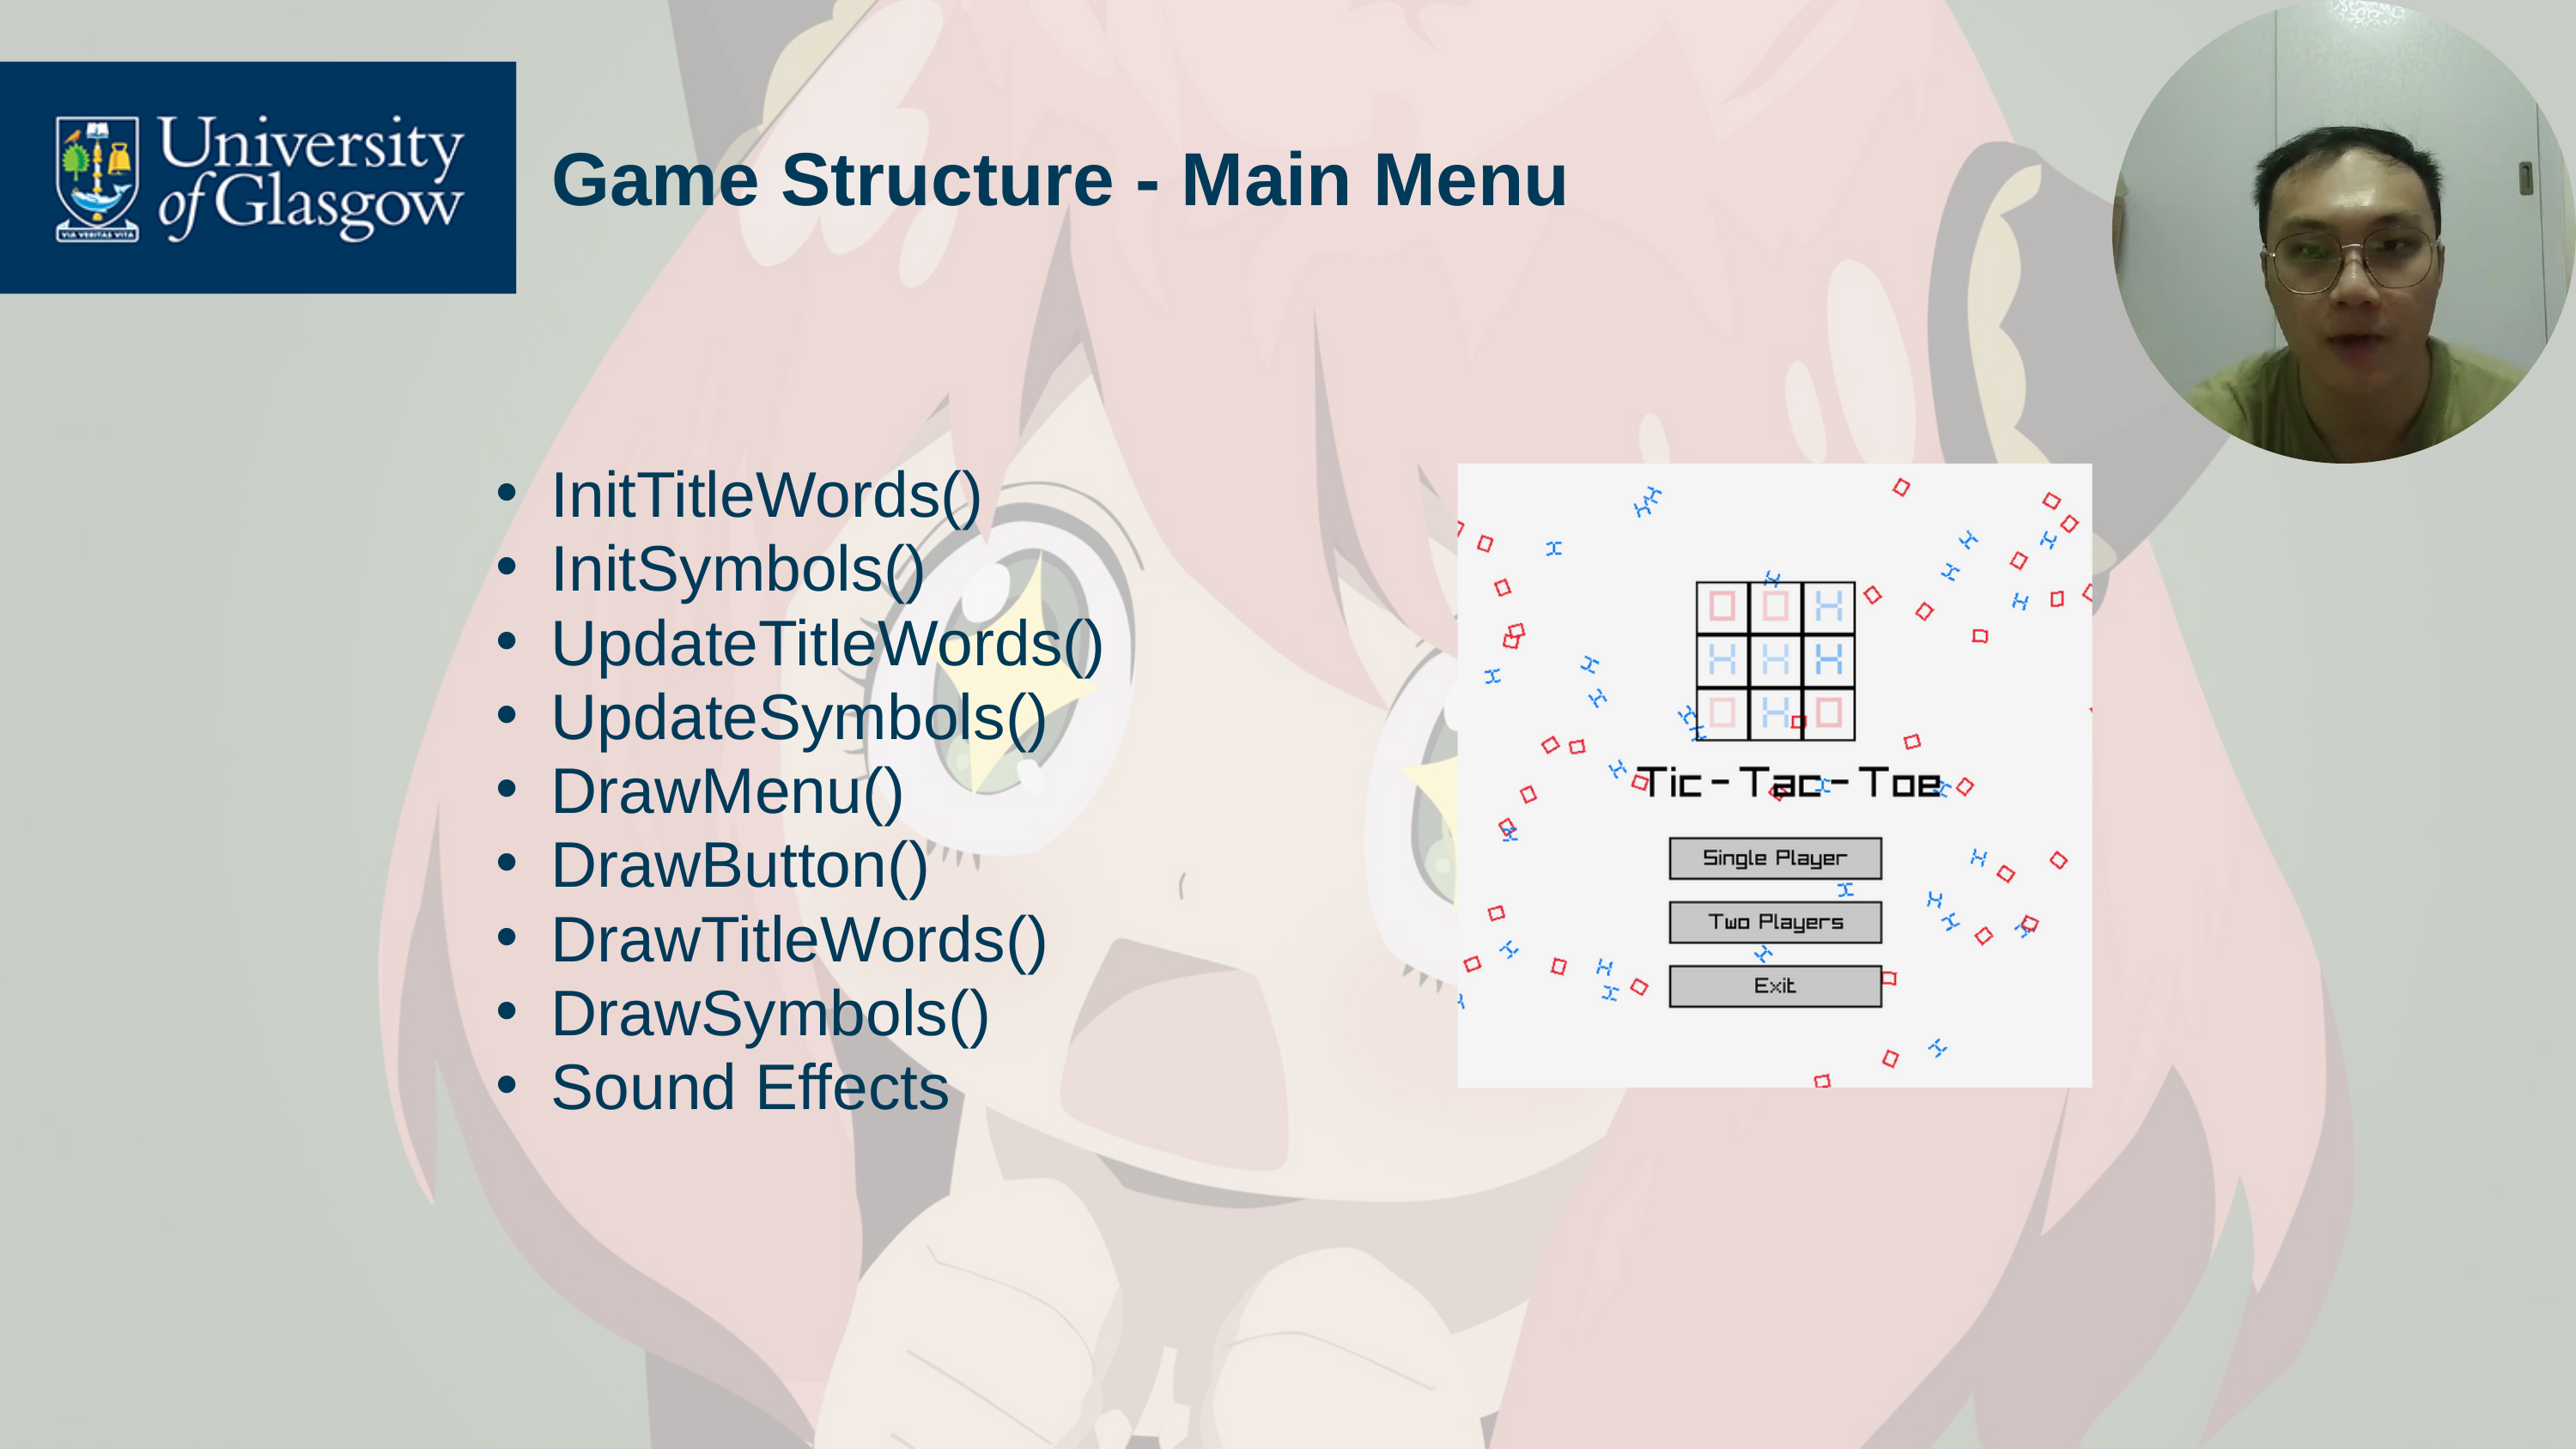

Game Structure - Main Menu
InitTitleWords()
InitSymbols()
UpdateTitleWords()
UpdateSymbols()
DrawMenu()
DrawButton()
DrawTitleWords()
DrawSymbols()
Sound Effects